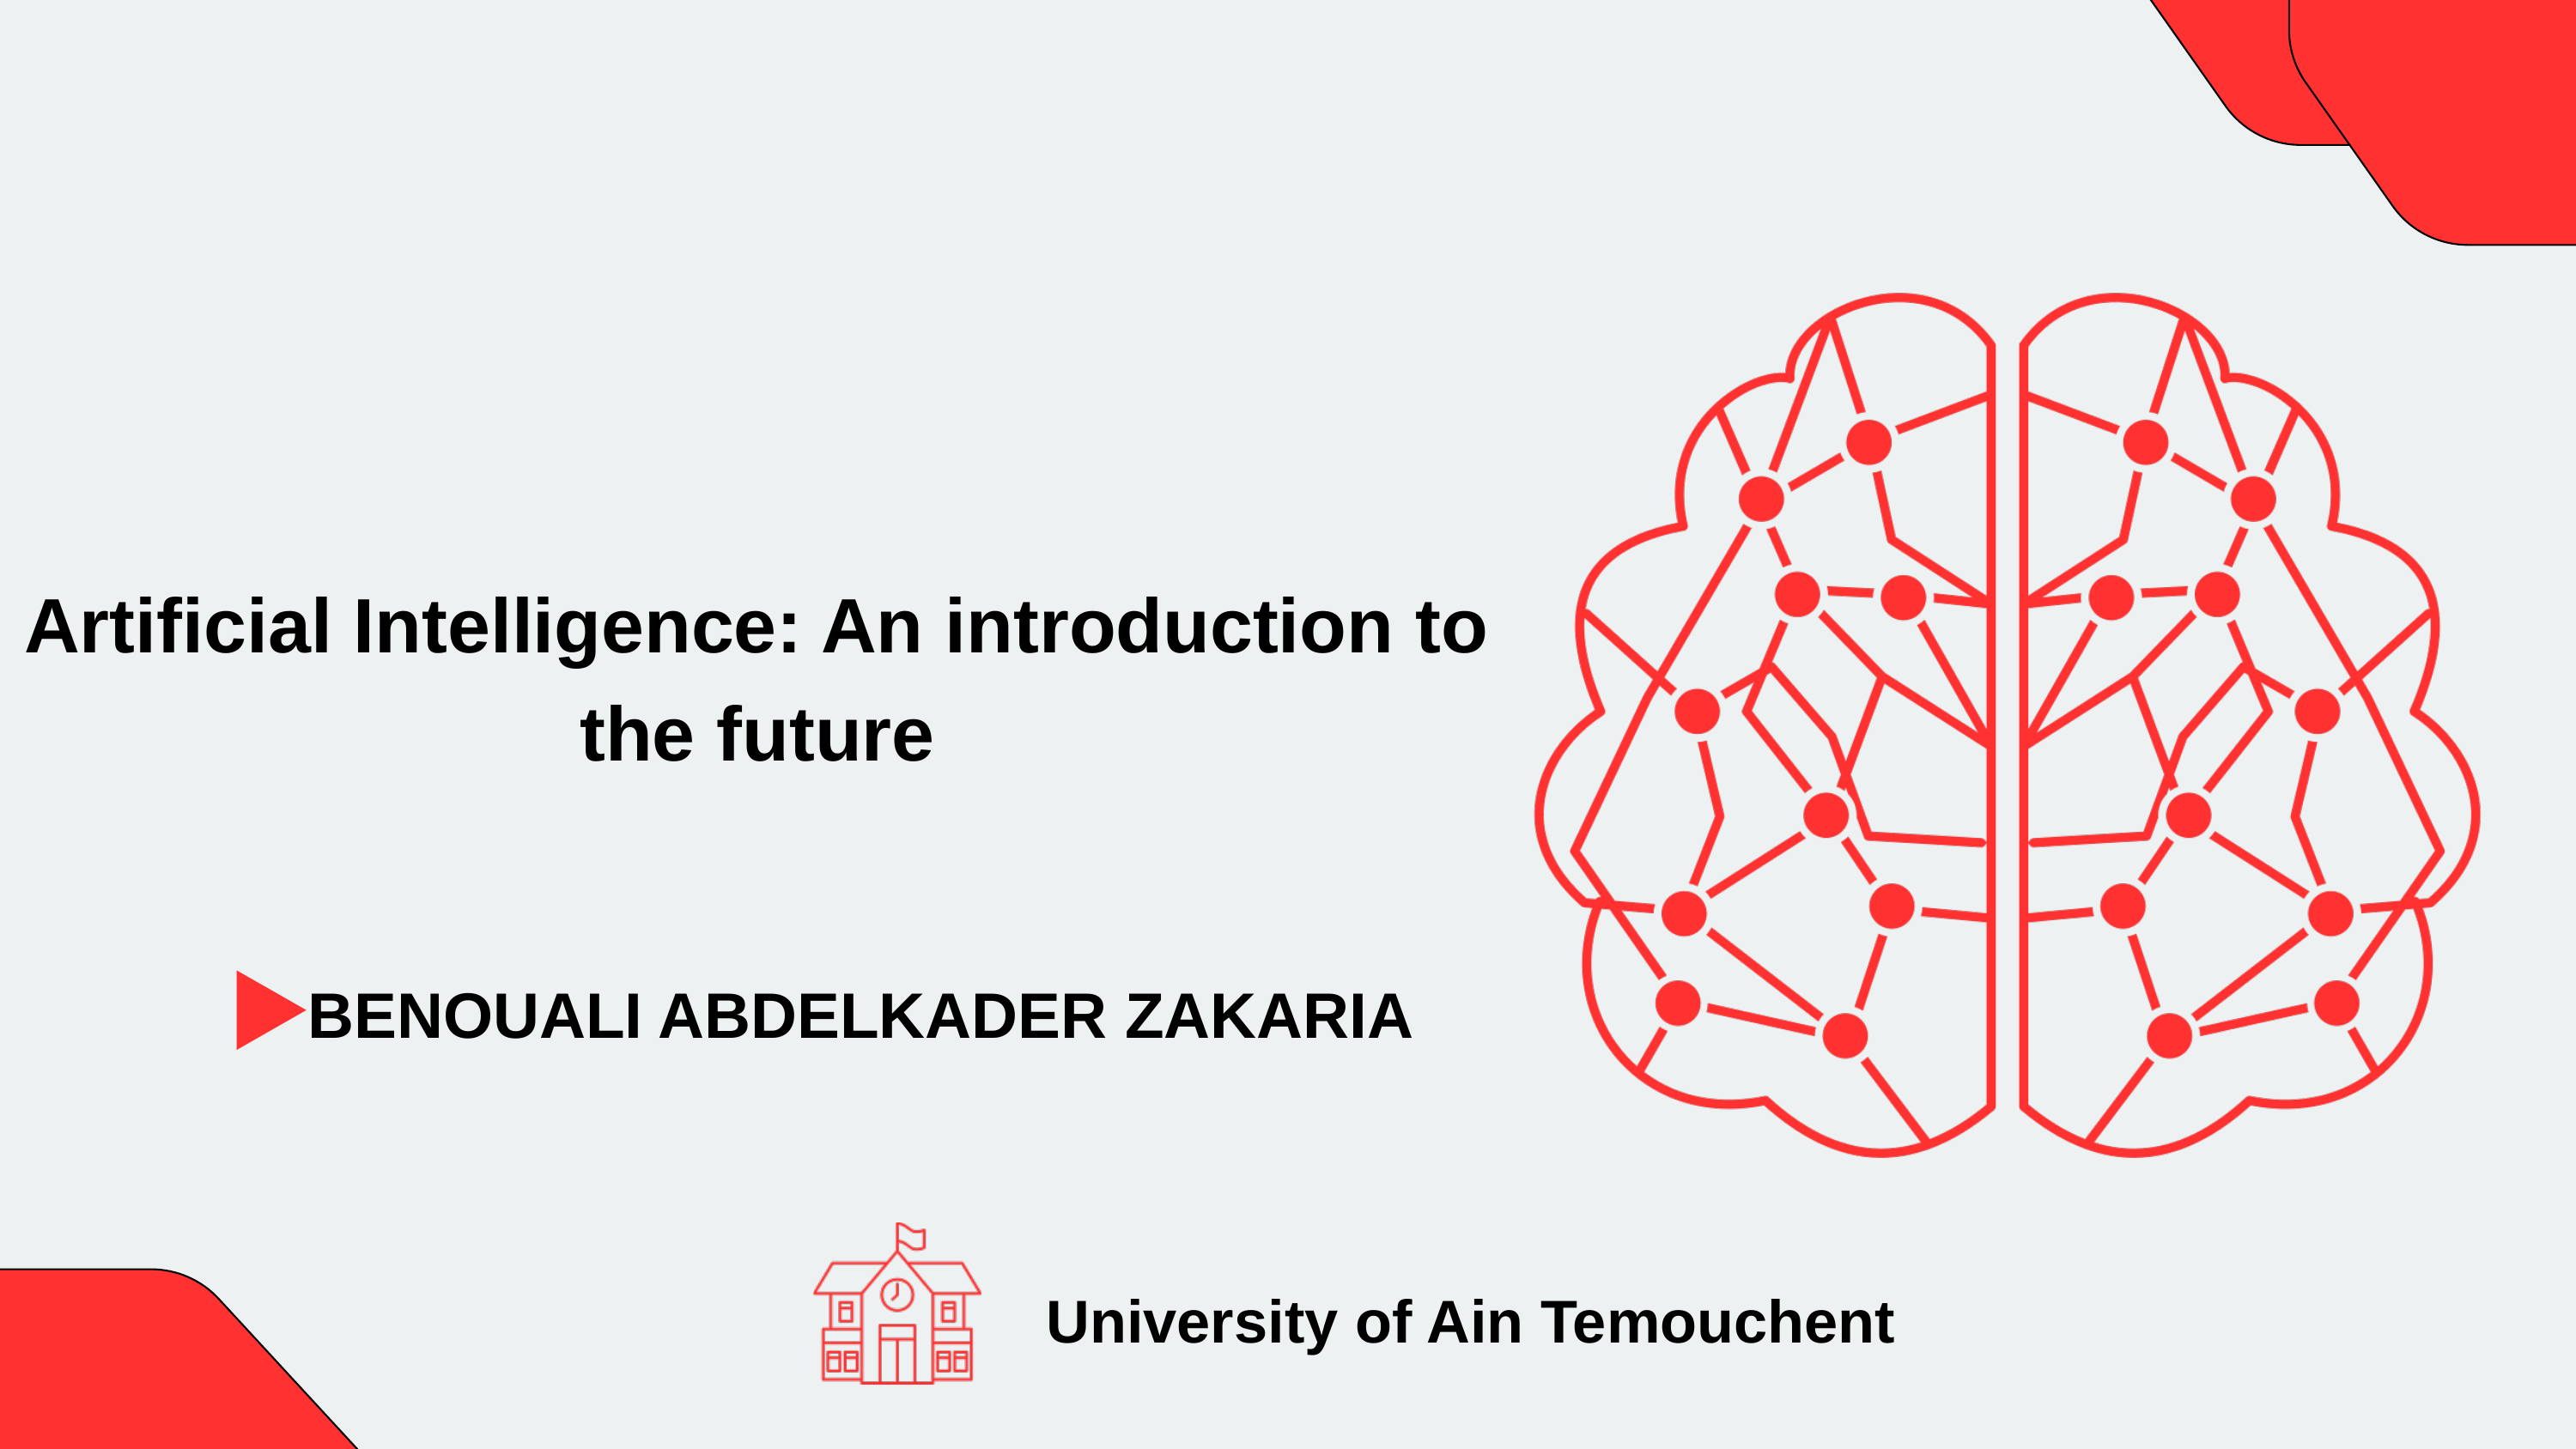

Artificial Intelligence: An introduction to the future
BENOUALI ABDELKADER ZAKARIA

University of Ain Temouchent